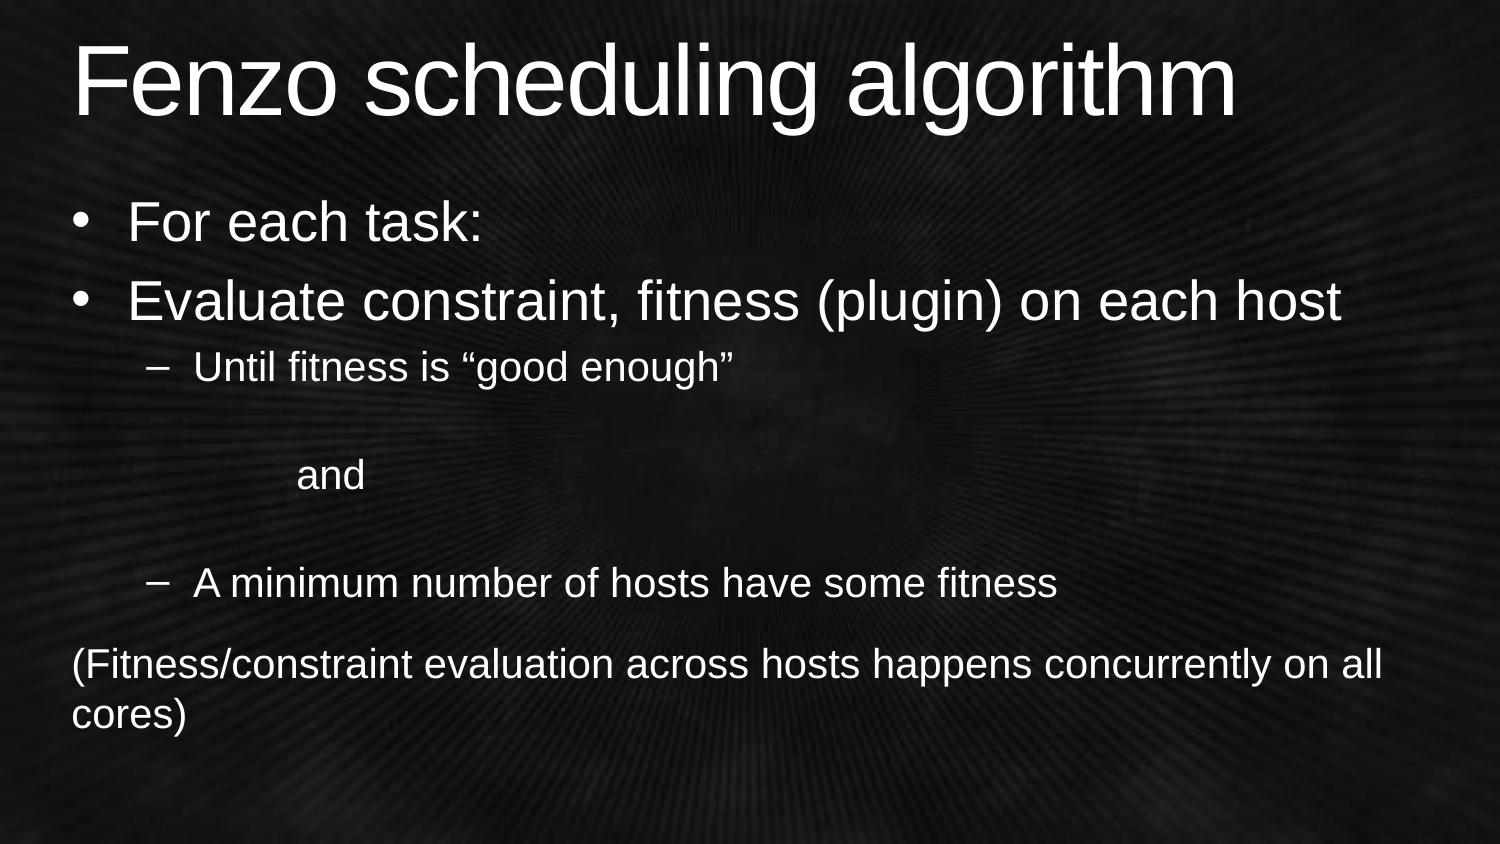

# Fenzo scheduling algorithm
For each task:
Evaluate constraint, fitness (plugin) on each host
Until fitness is “good enough”

	and

A minimum number of hosts have some fitness

(Fitness/constraint evaluation across hosts happens concurrently on all cores)